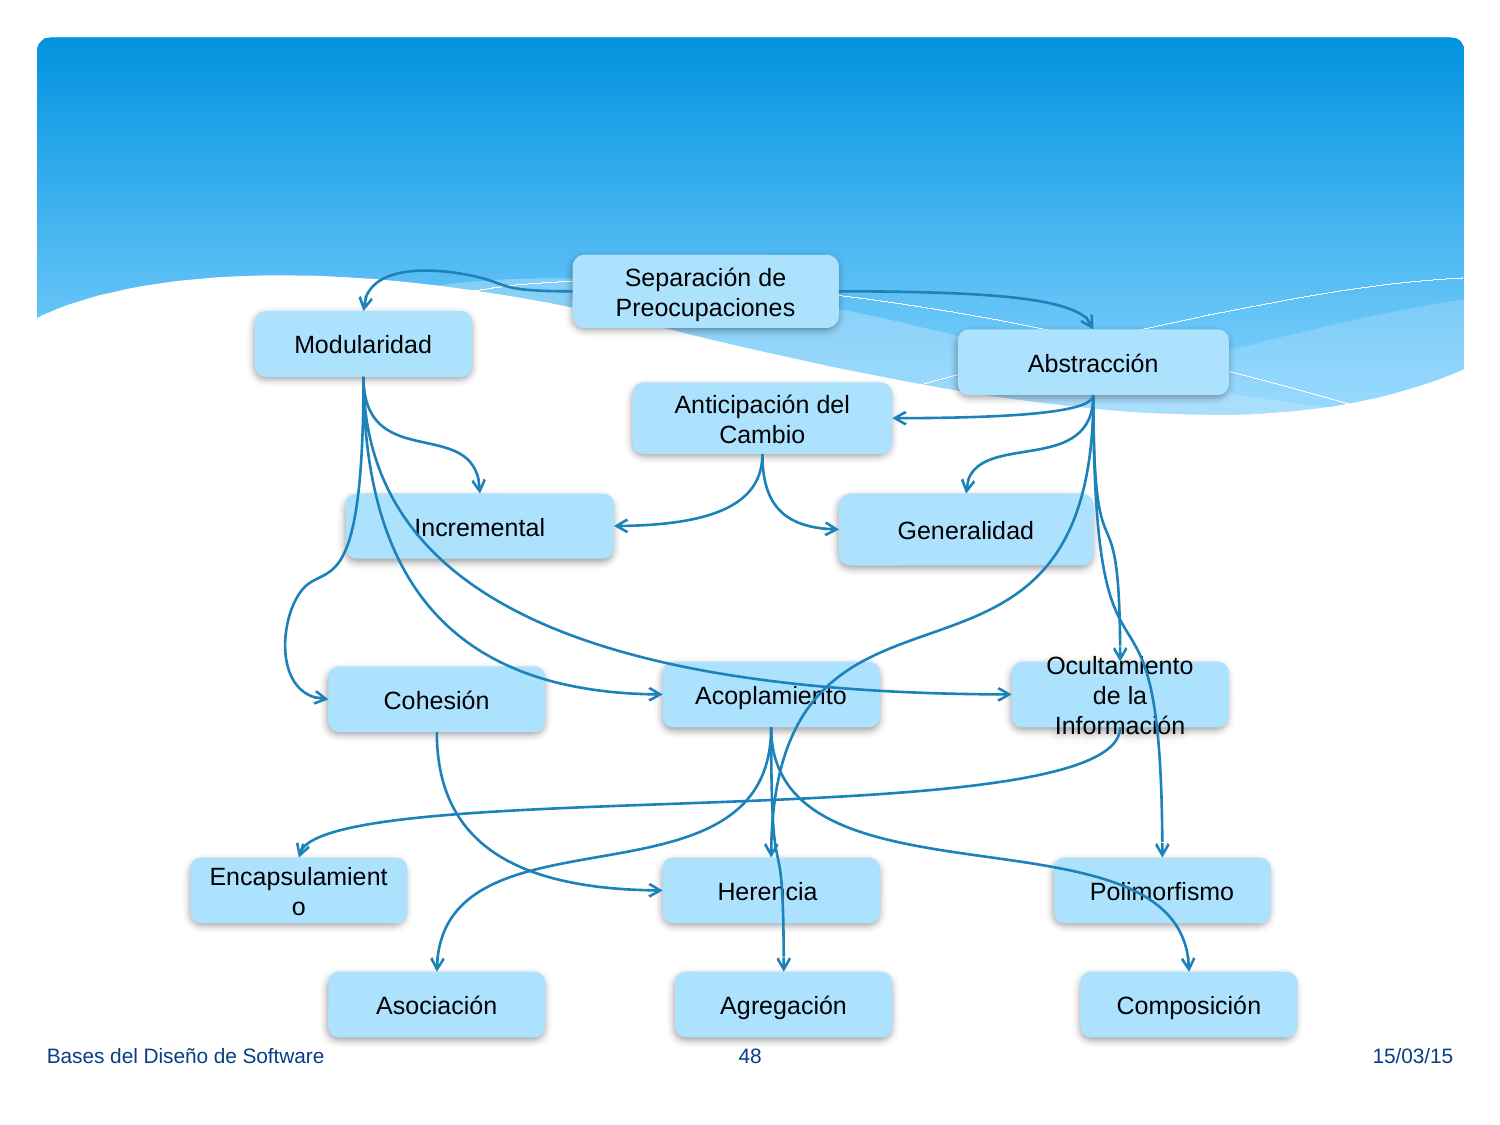

#
Separación de Preocupaciones
Modularidad
Abstracción
Anticipación del Cambio
Incremental
Generalidad
Acoplamiento
Ocultamiento de la Información
Cohesión
Encapsulamiento
Herencia
Polimorfismo
Asociación
Agregación
Composición
48
Bases del Diseño de Software
15/03/15